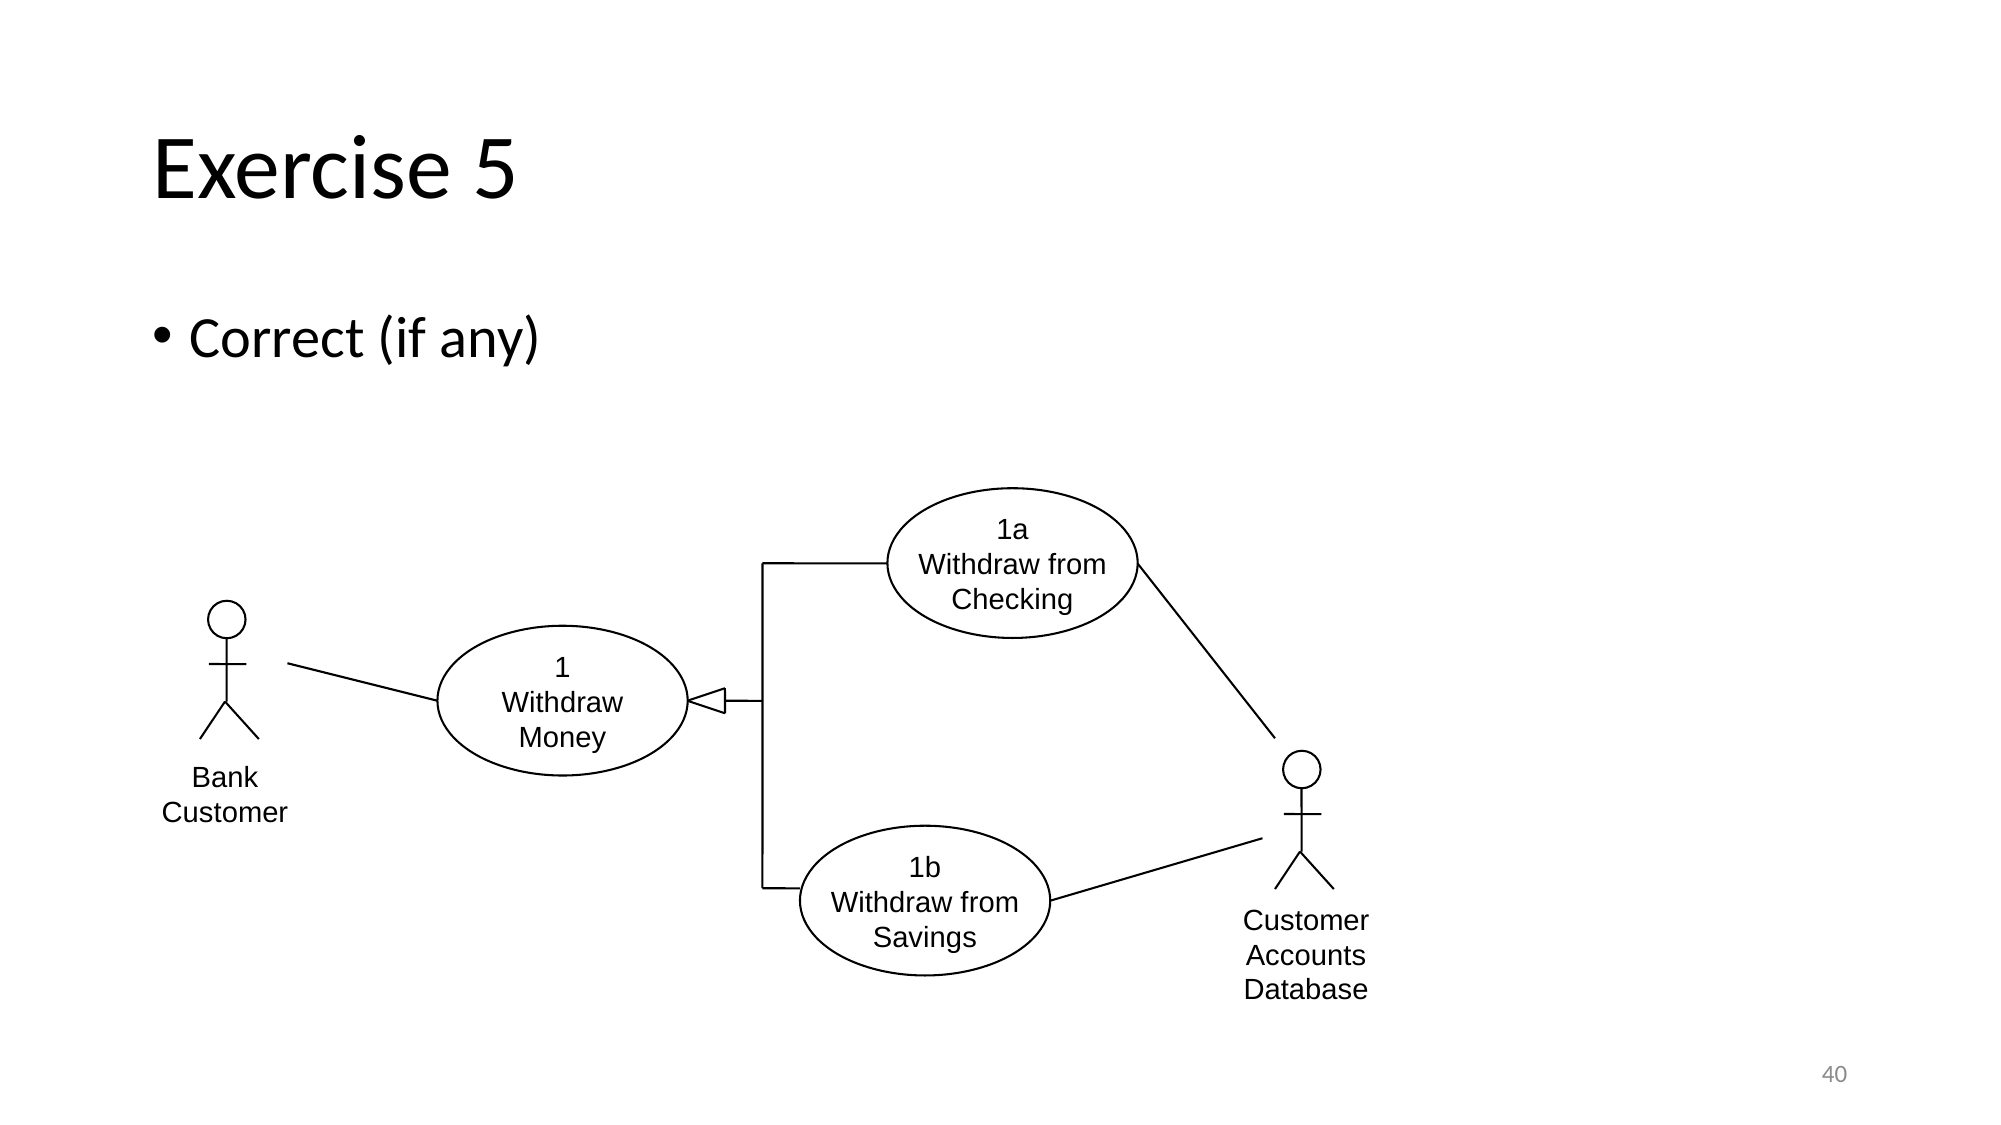

# Exercise 5
Correct (if any)
1a
Withdraw from
Checking

Bank Customer
1
Withdraw
Money

Customer Accounts Database
1b
Withdraw from
Savings

40